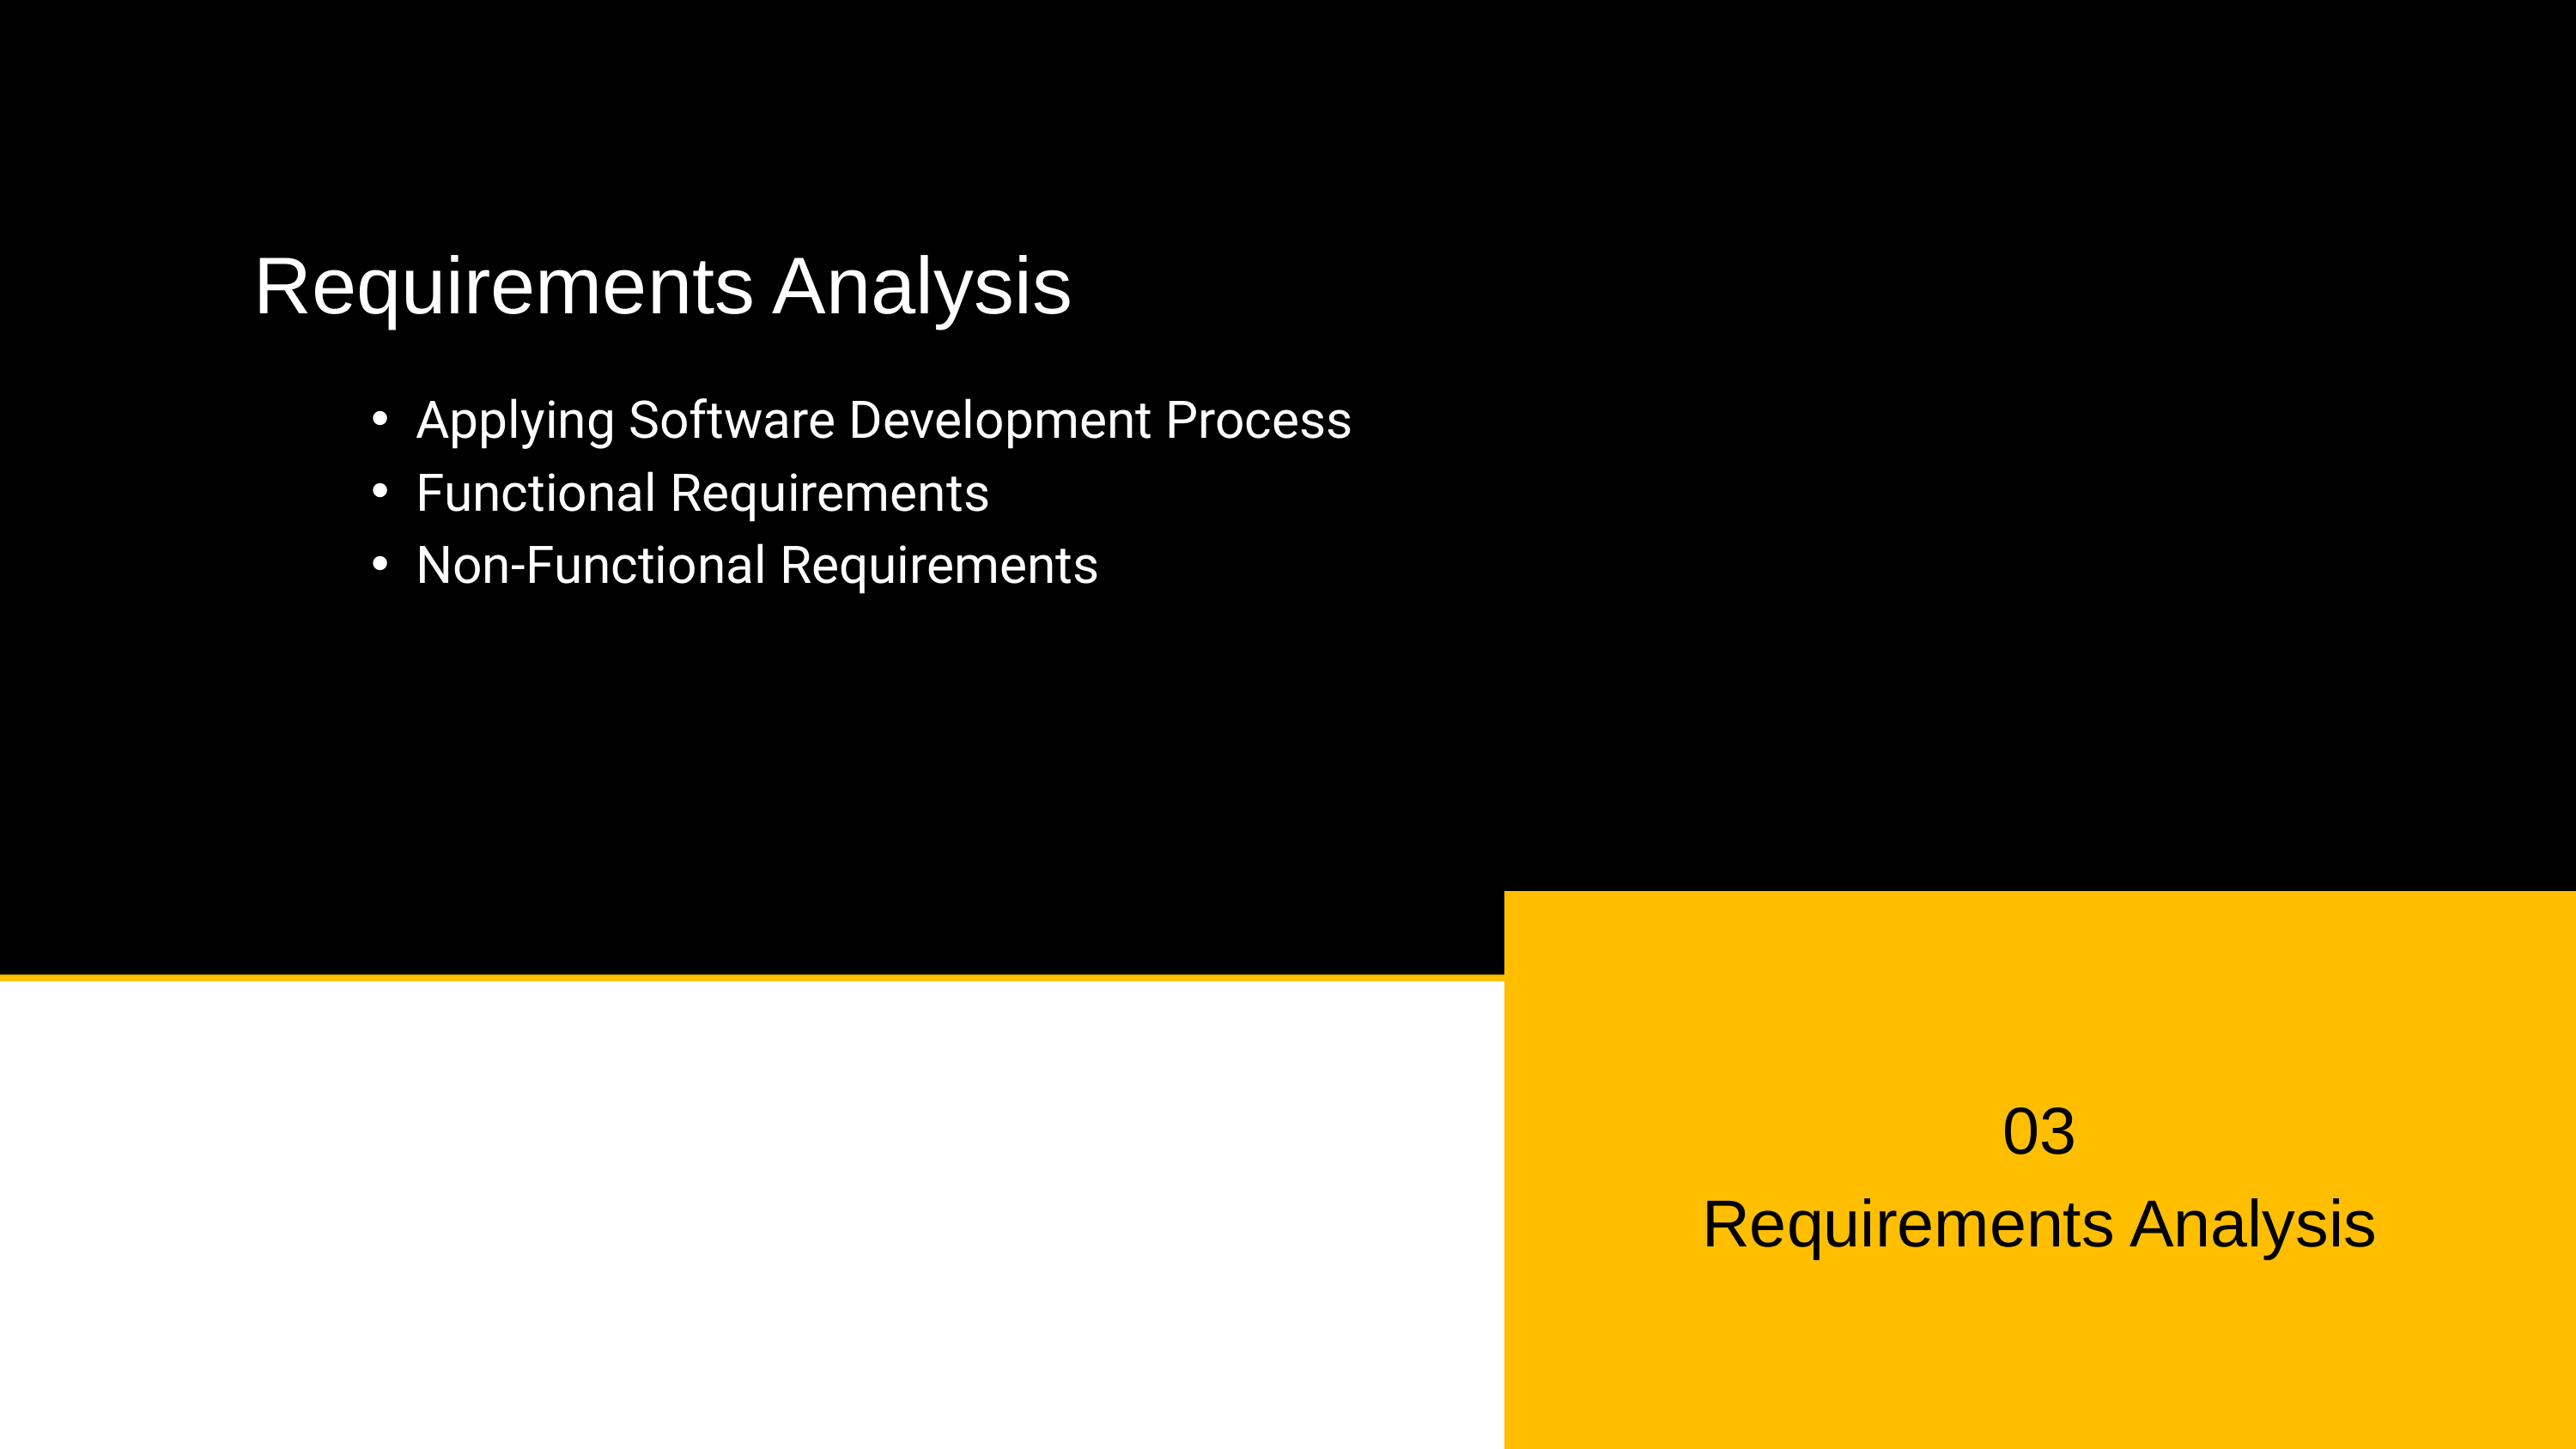

Requirements Analysis
Applying Software Development Process
Functional Requirements
Non-Functional Requirements

03
Requirements Analysis